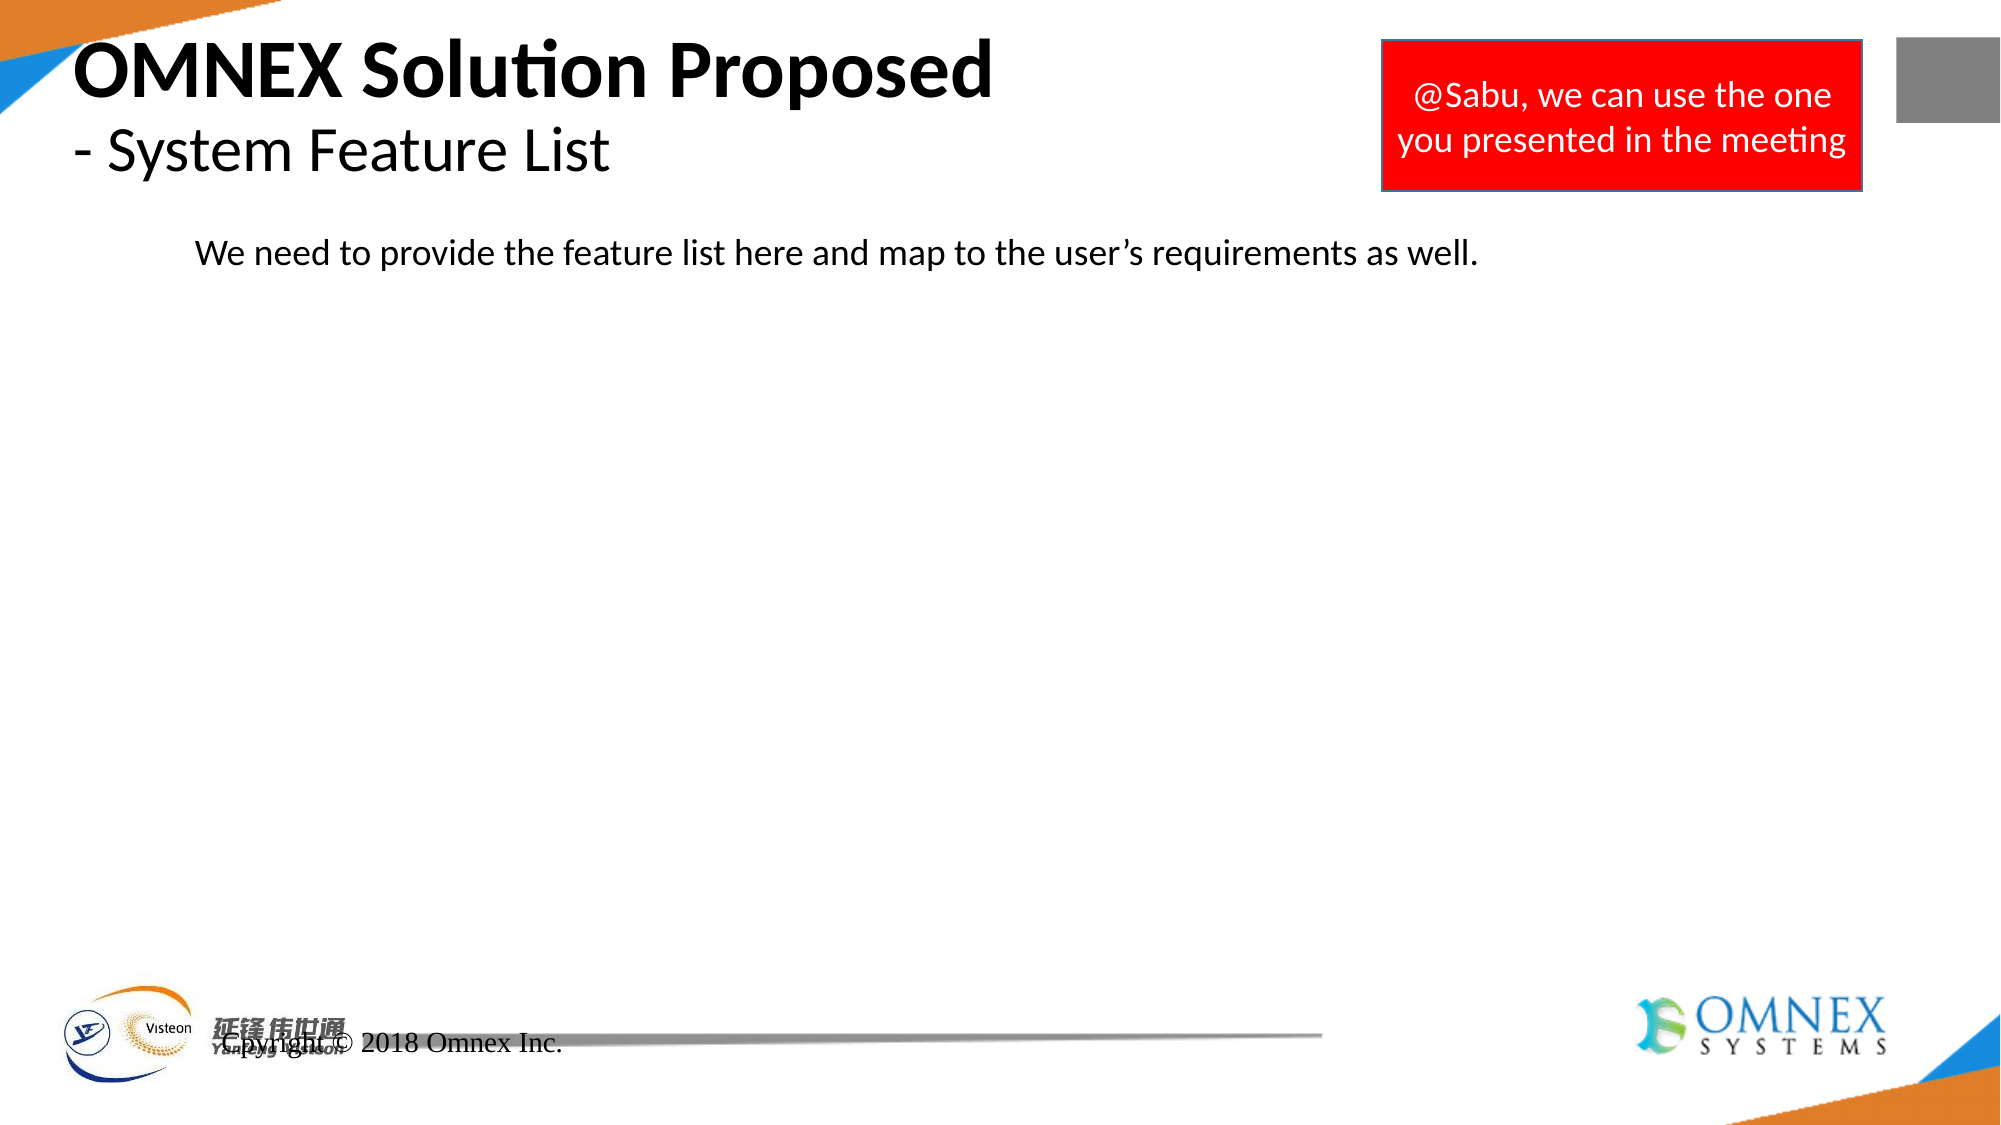

# OMNEX Solution Proposed - System Feature List
@Sabu, we can use the one you presented in the meeting
We need to provide the feature list here and map to the user’s requirements as well.
Cpyright © 2018 Omnex Inc.